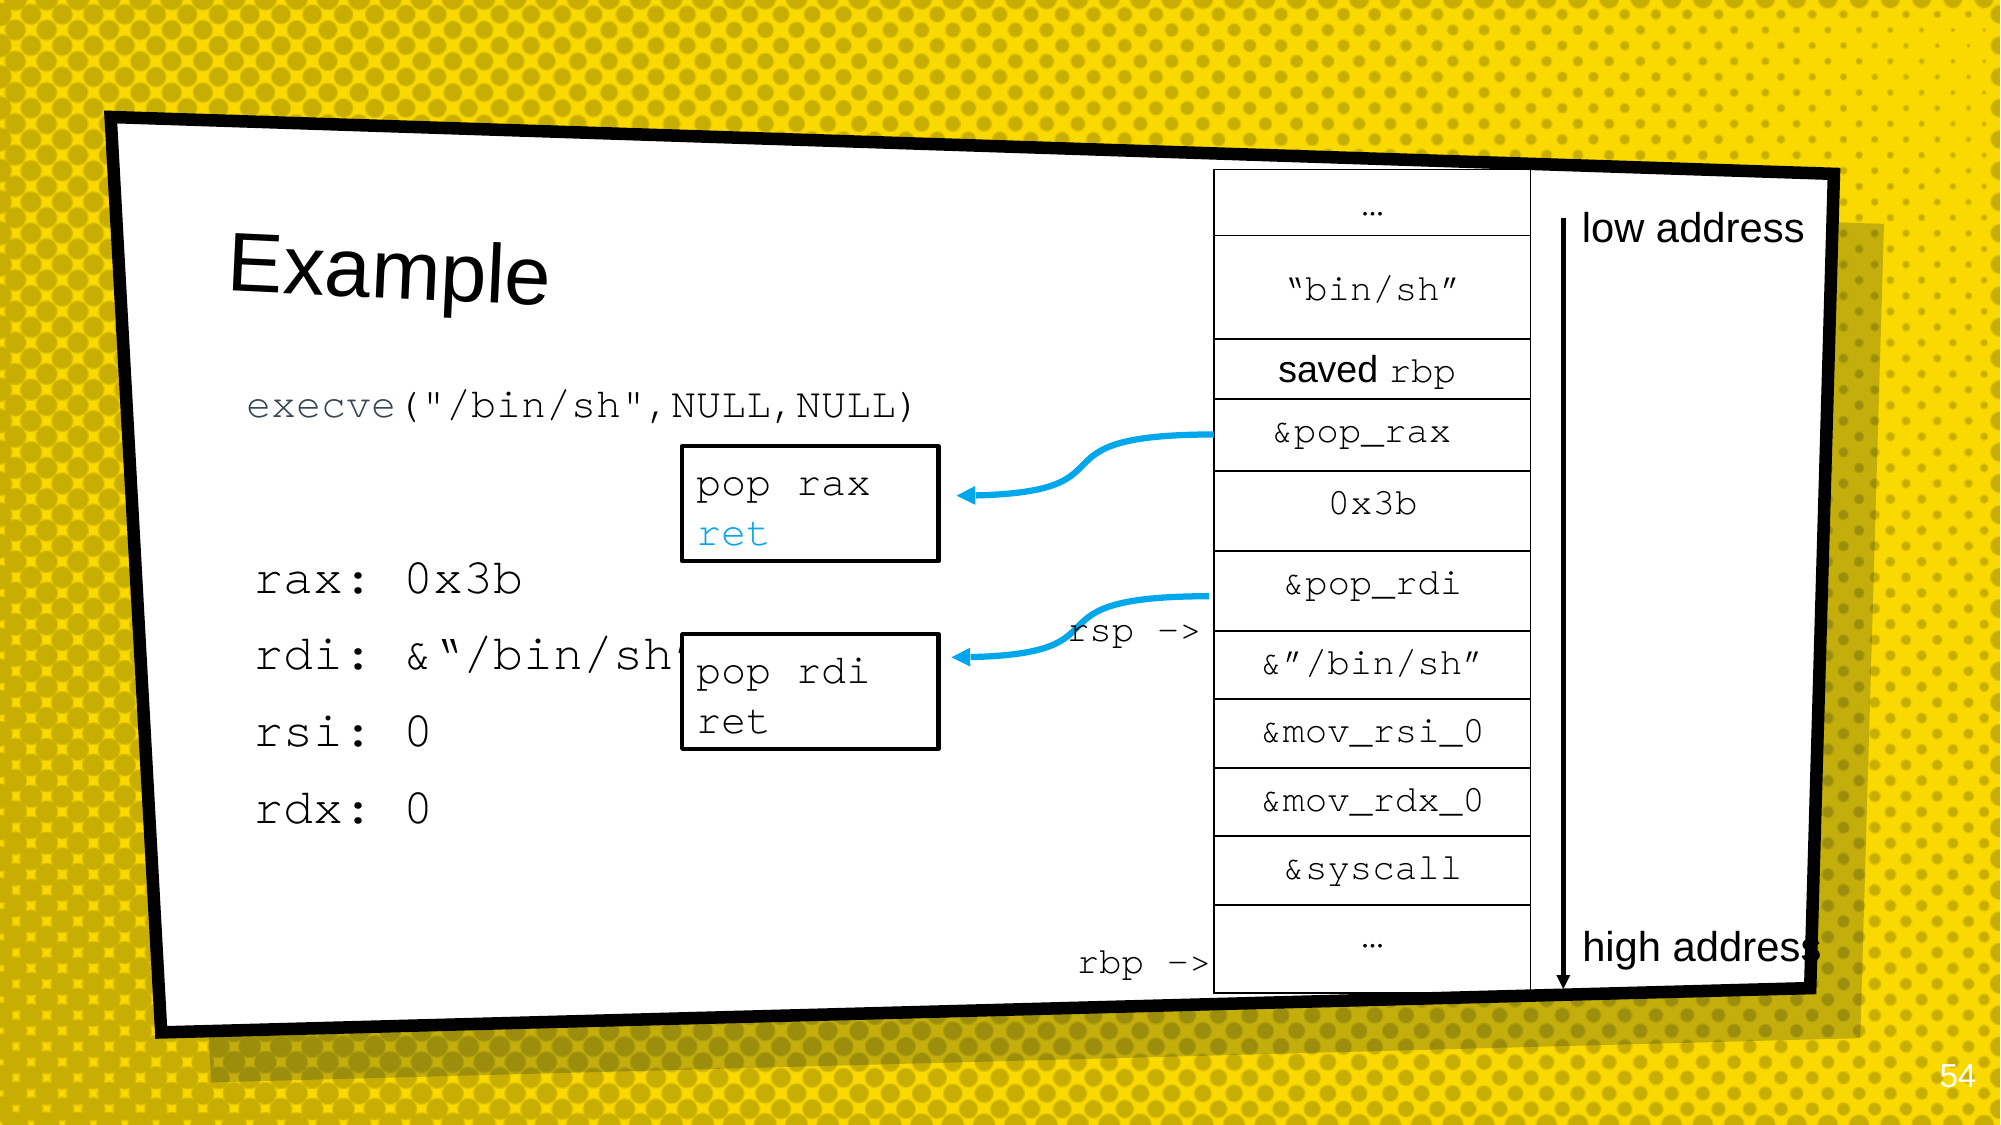

| … |
| --- |
| “bin/sh” |
| saved rbp |
| &pop\_rax |
| 0x3b |
| &pop\_rdi |
| &”/bin/sh” |
| &mov\_rsi\_0 |
| &mov\_rdx\_0 |
| &syscall |
| … |
# Example
low address
execve("/bin/sh",NULL,NULL)
pop rax
ret
rax: 0x3b
rdi: &“/bin/sh”
rsi: 0
rdx: 0
rsp ->
pop rdi
ret
high address
rbp ->
54